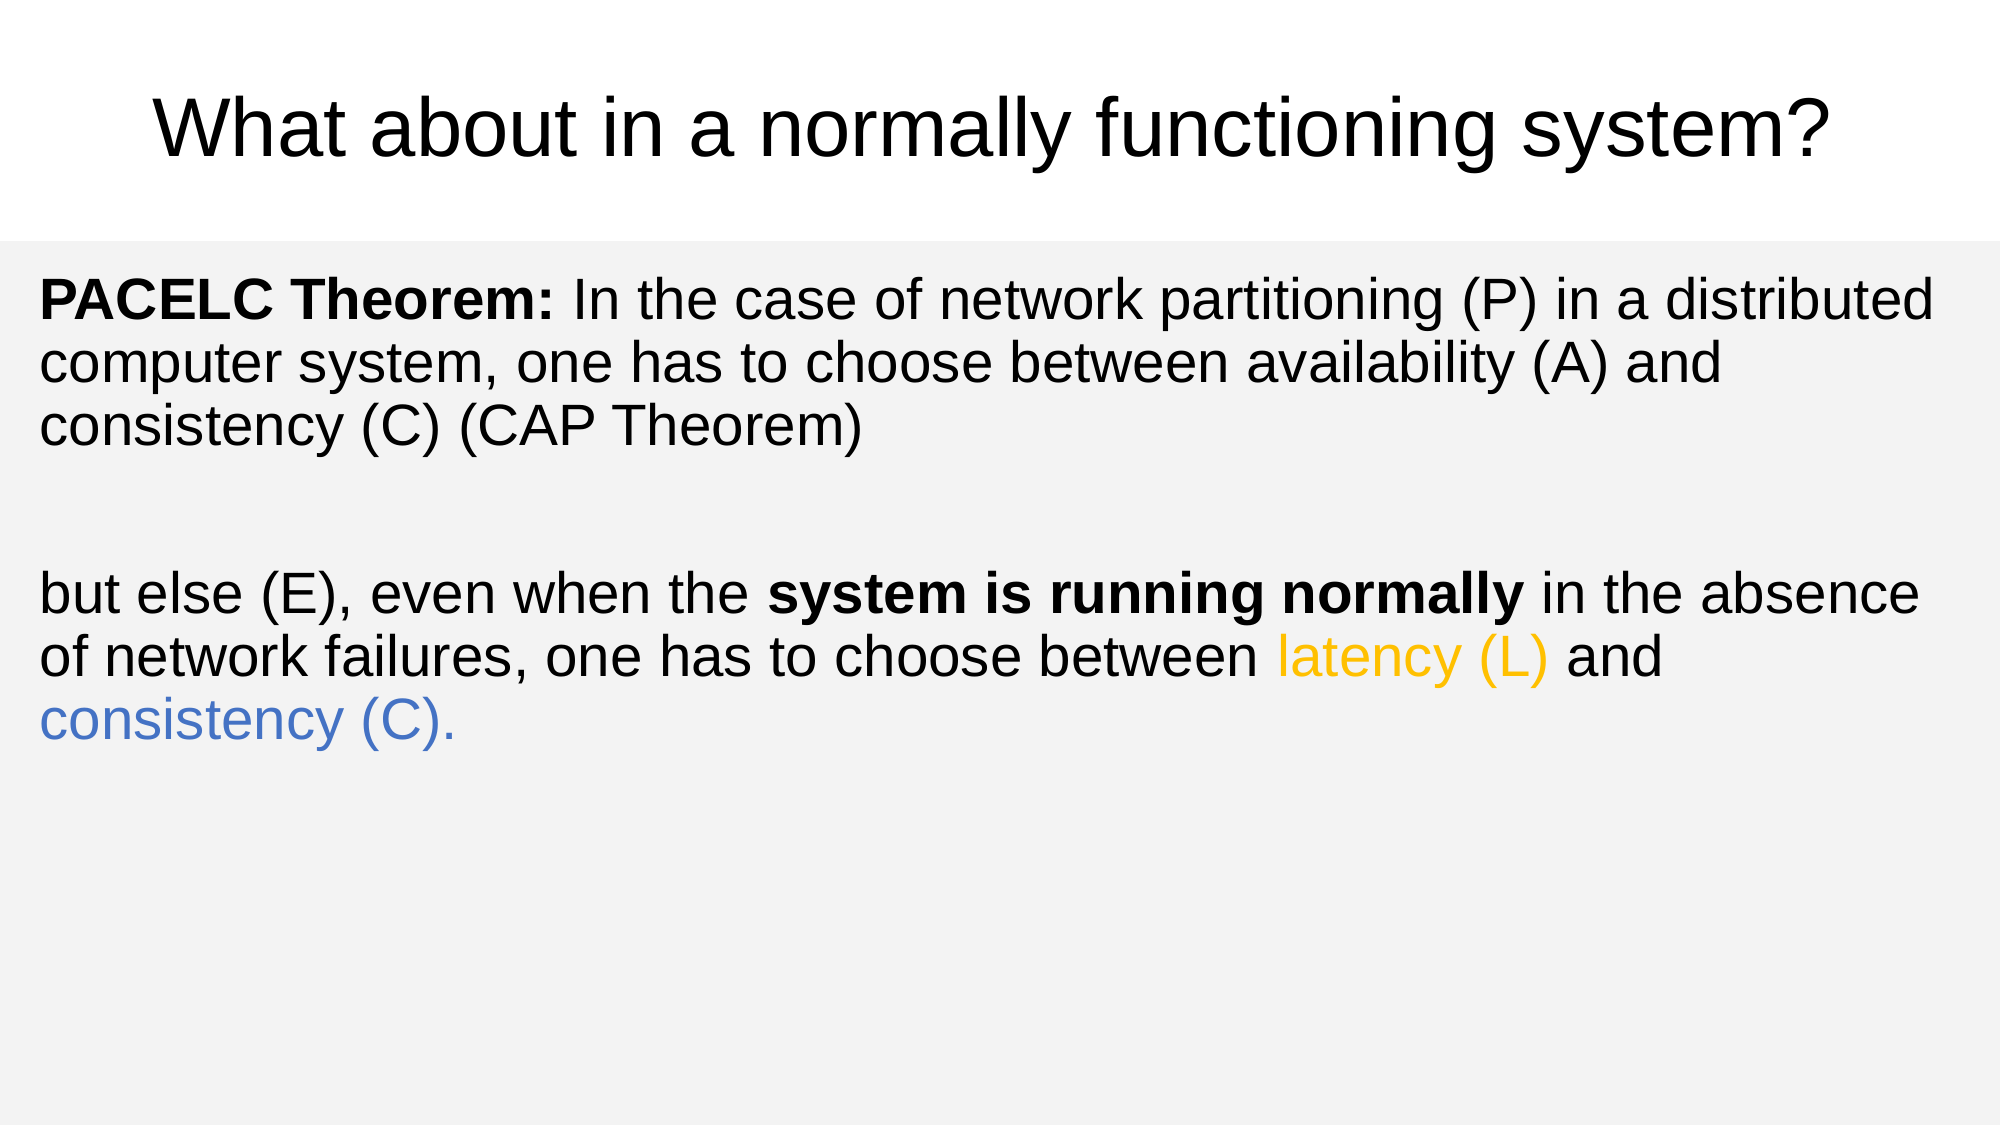

# What about in a normally functioning system?
PACELC Theorem: In the case of network partitioning (P) in a distributed computer system, one has to choose between availability (A) and consistency (C) (CAP Theorem)

but else (E), even when the system is running normally in the absence of network failures, one has to choose between latency (L) and consistency (C).